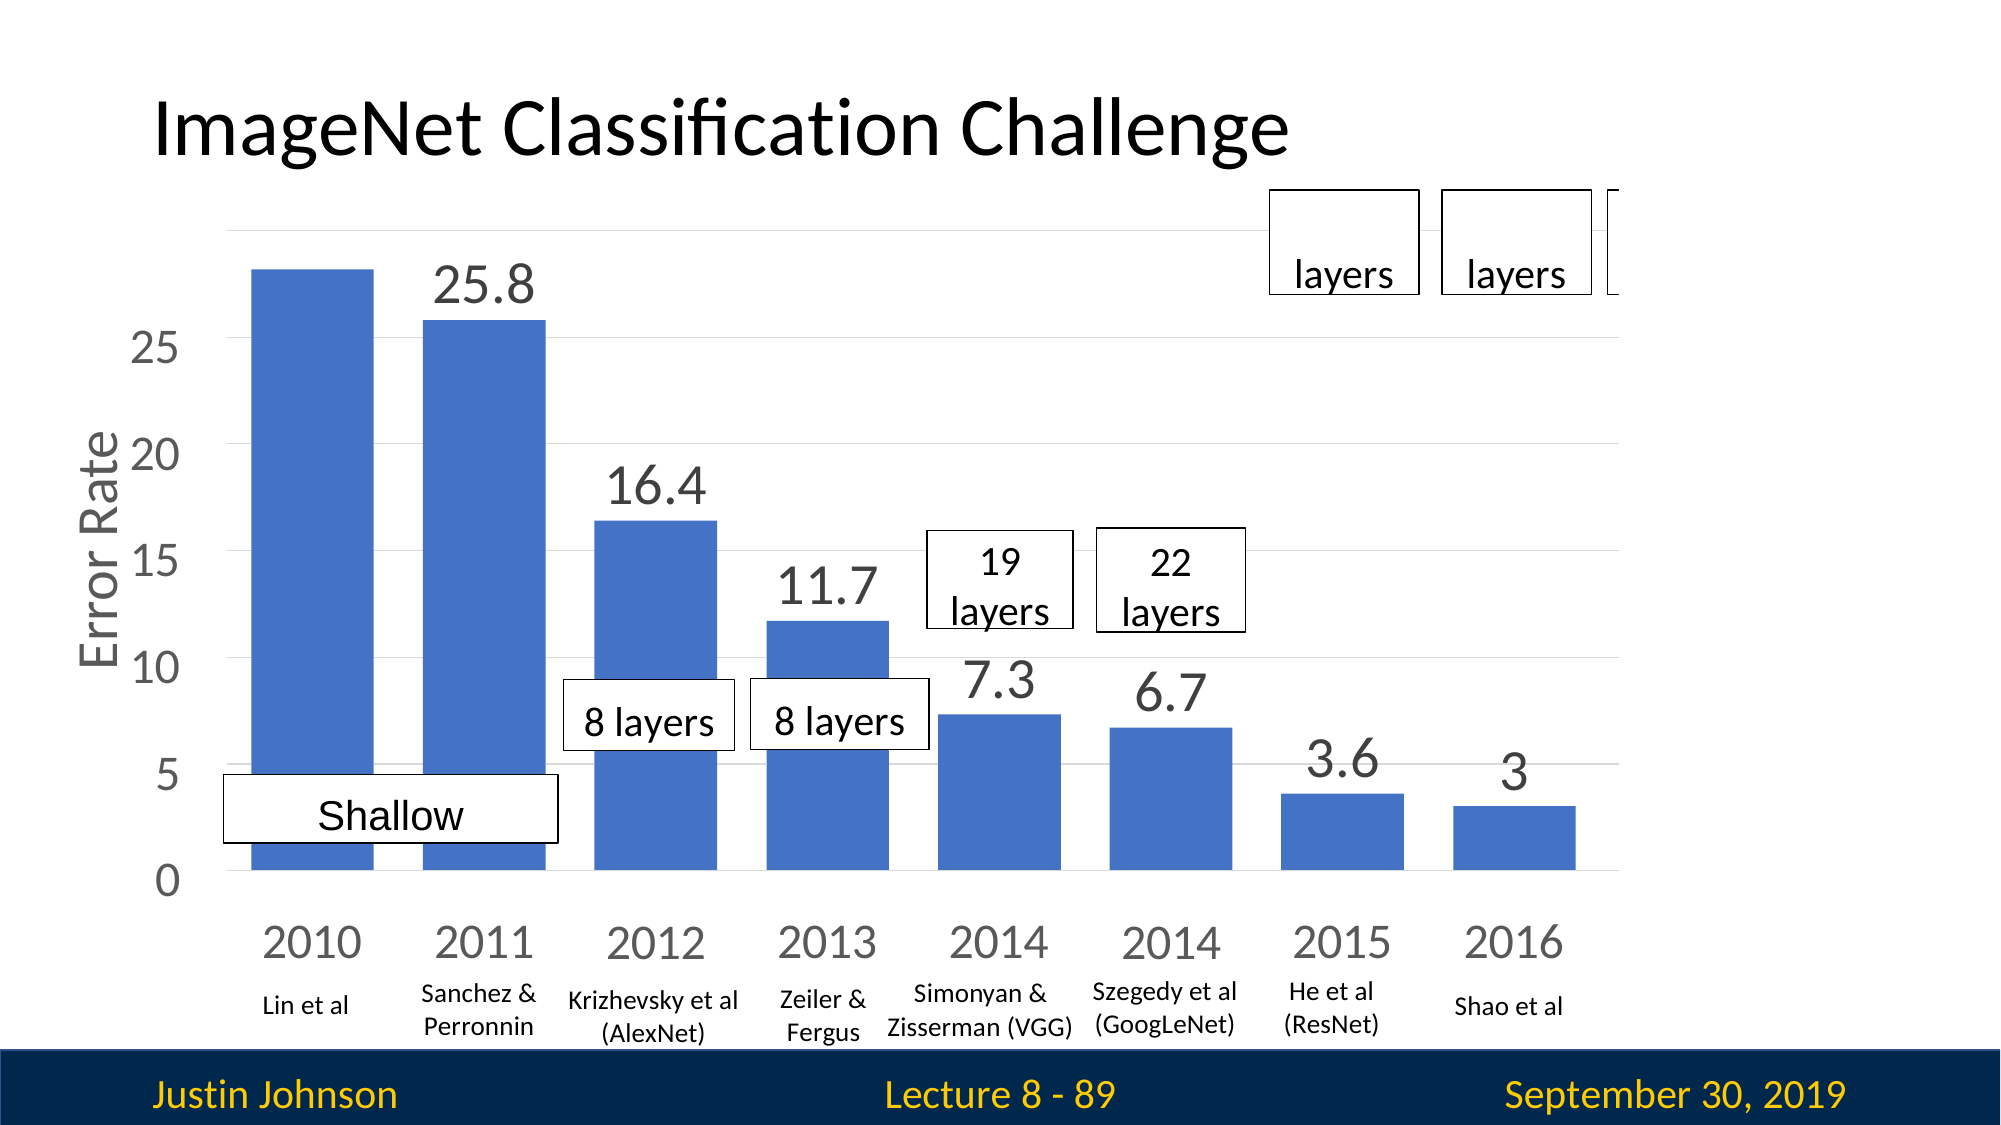

# ImageNet Classification Challenge
152
layers

5.1
2.3

2017	Human
Hu et al	Russakovsky et al (SENet)

25.8
layers
layers

25

20
Error Rate

16.4

15

19
layers
22
layers
11.7

10
7.3
6.7

8 layers
8 layers

3.6

3
5

Shallow

0

2010
Lin et al
2011
Sanchez & Perronnin
2012
Krizhevsky et al (AlexNet)
2013
Zeiler & Fergus
2014
Simonyan & Zisserman (VGG)
2014
Szegedy et al (GoogLeNet)
2015
He et al (ResNet)
2016
Shao et al
Justin Johnson
September 30, 2019
Lecture 8 - 89